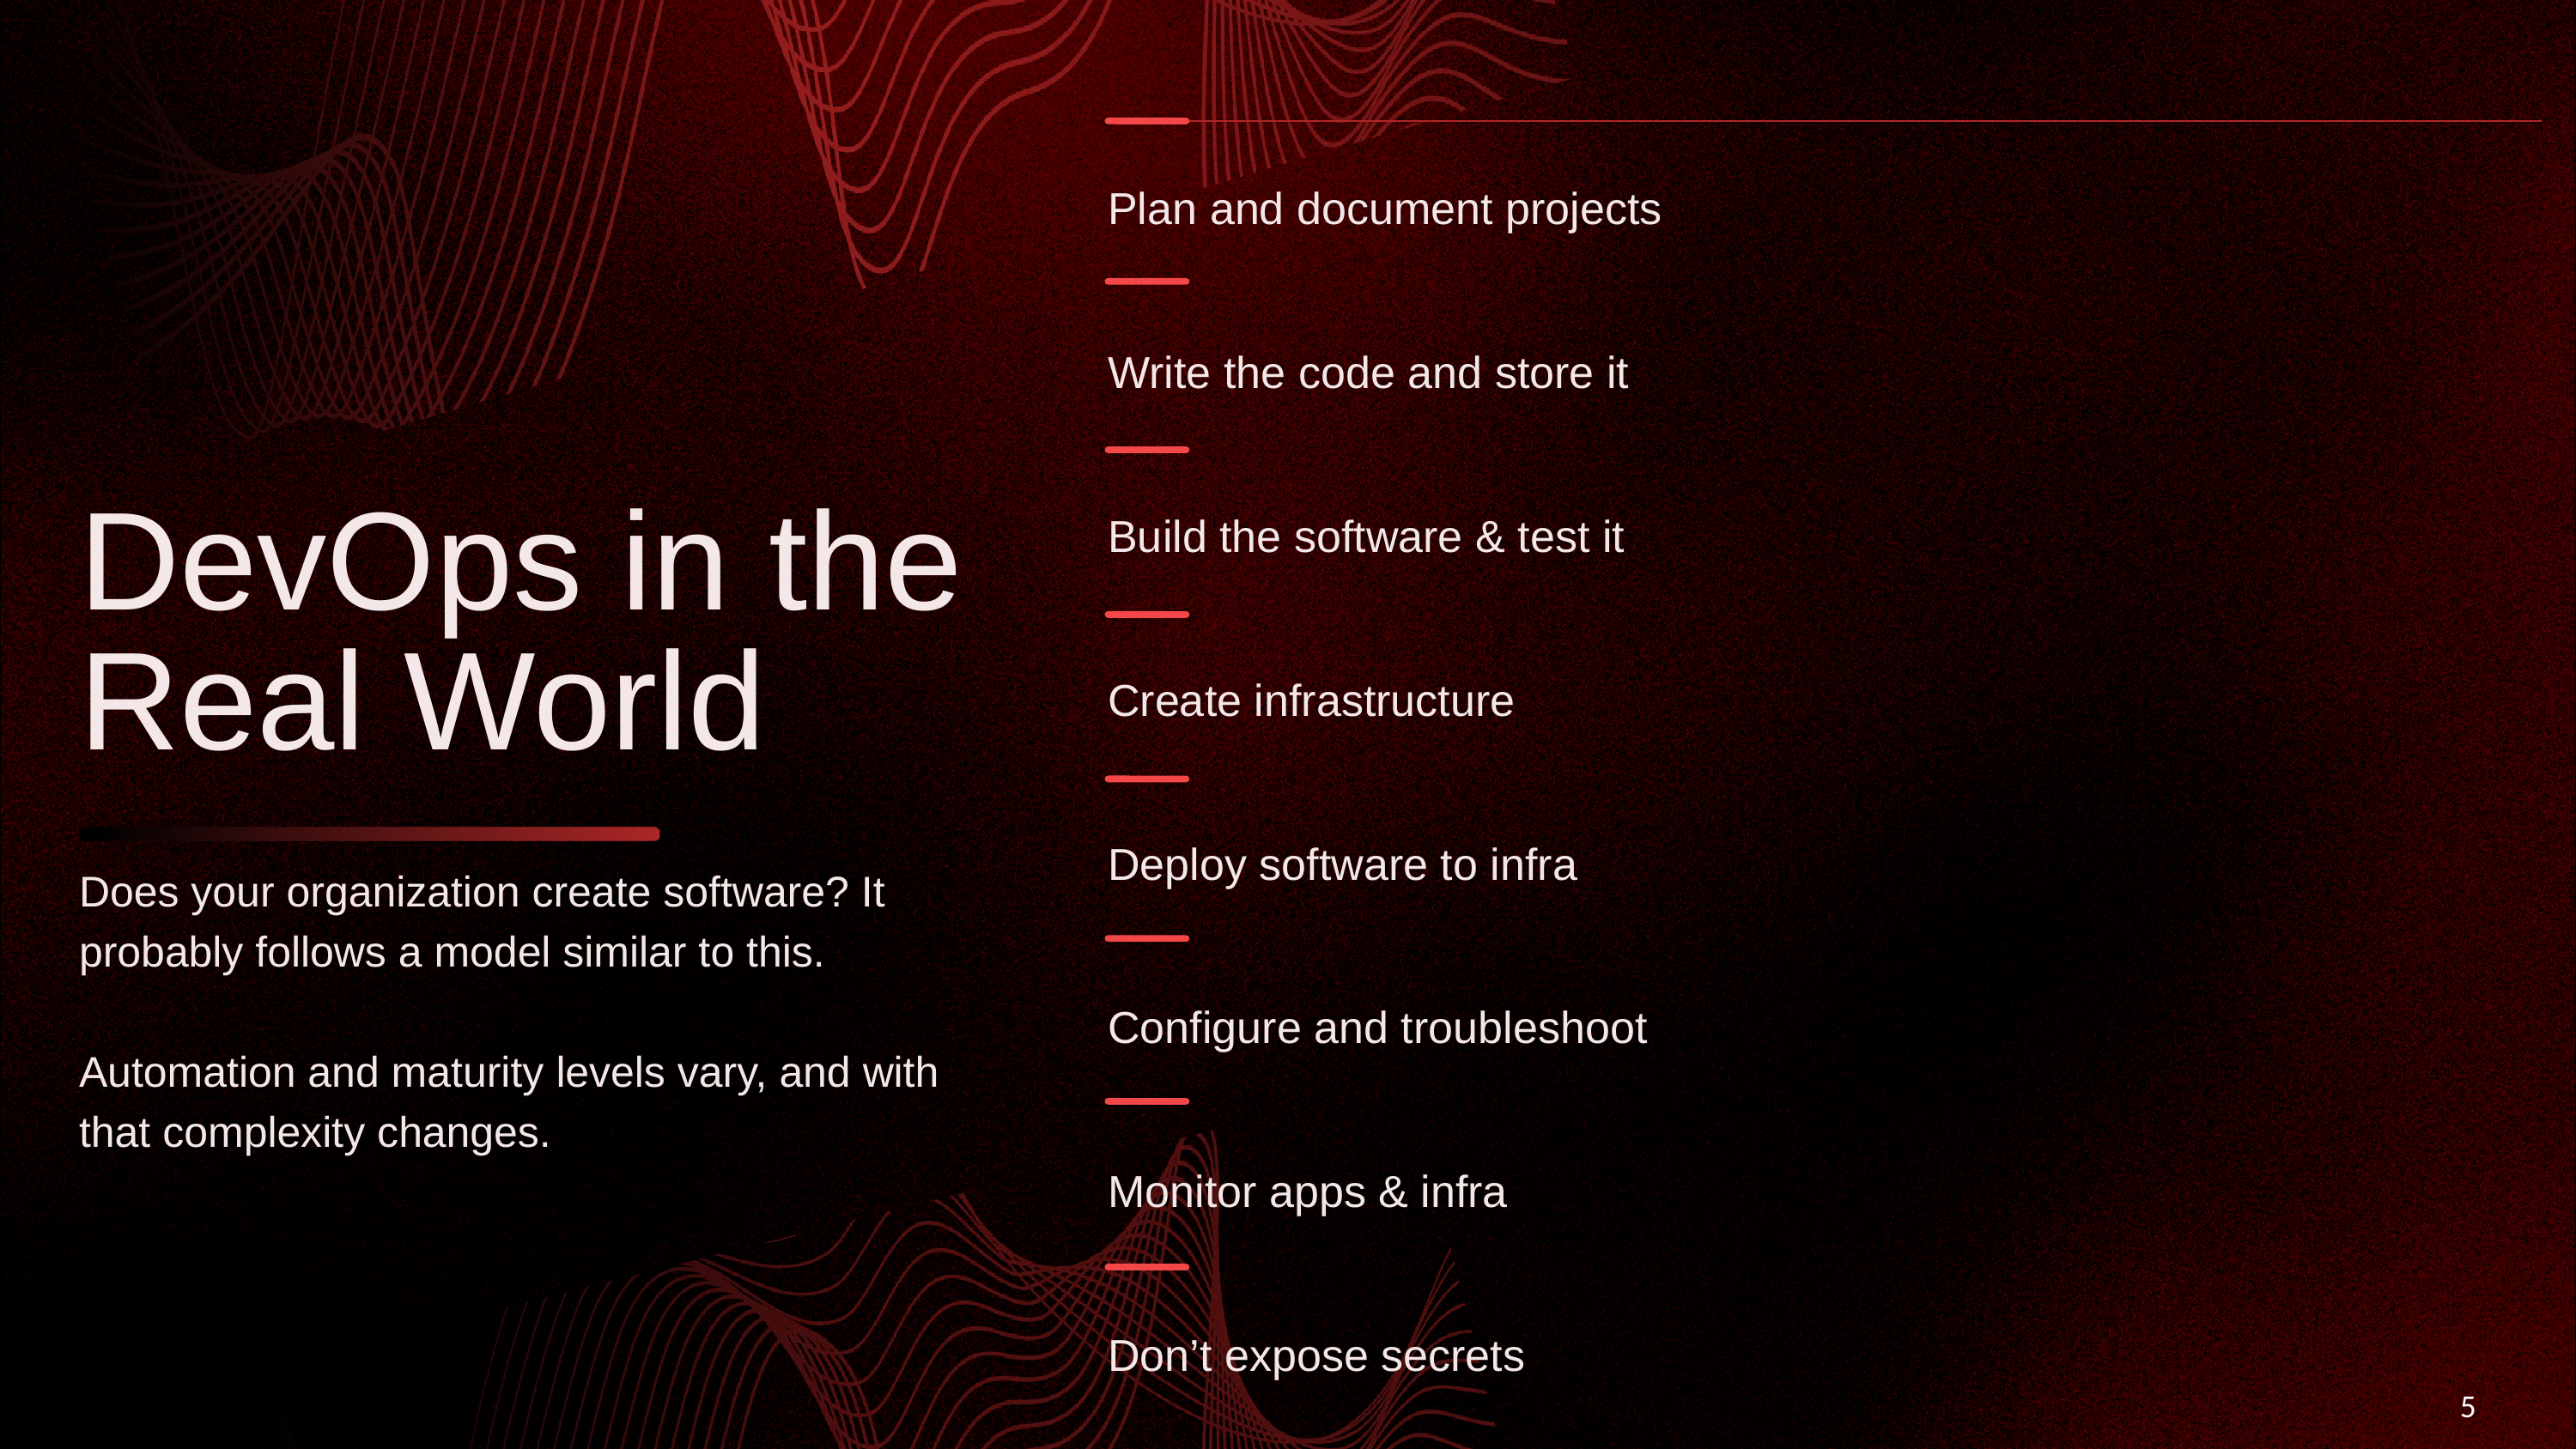

| Plan and document projects |
| --- |
| Write the code and store it |
| Build the software & test it |
| Create infrastructure |
| Deploy software to infra |
| Configure and troubleshoot |
| Monitor apps & infra |
| Don’t expose secrets |

DevOps in the Real World

Does your organization create software? It probably follows a model similar to this.

Automation and maturity levels vary, and with that complexity changes.

5